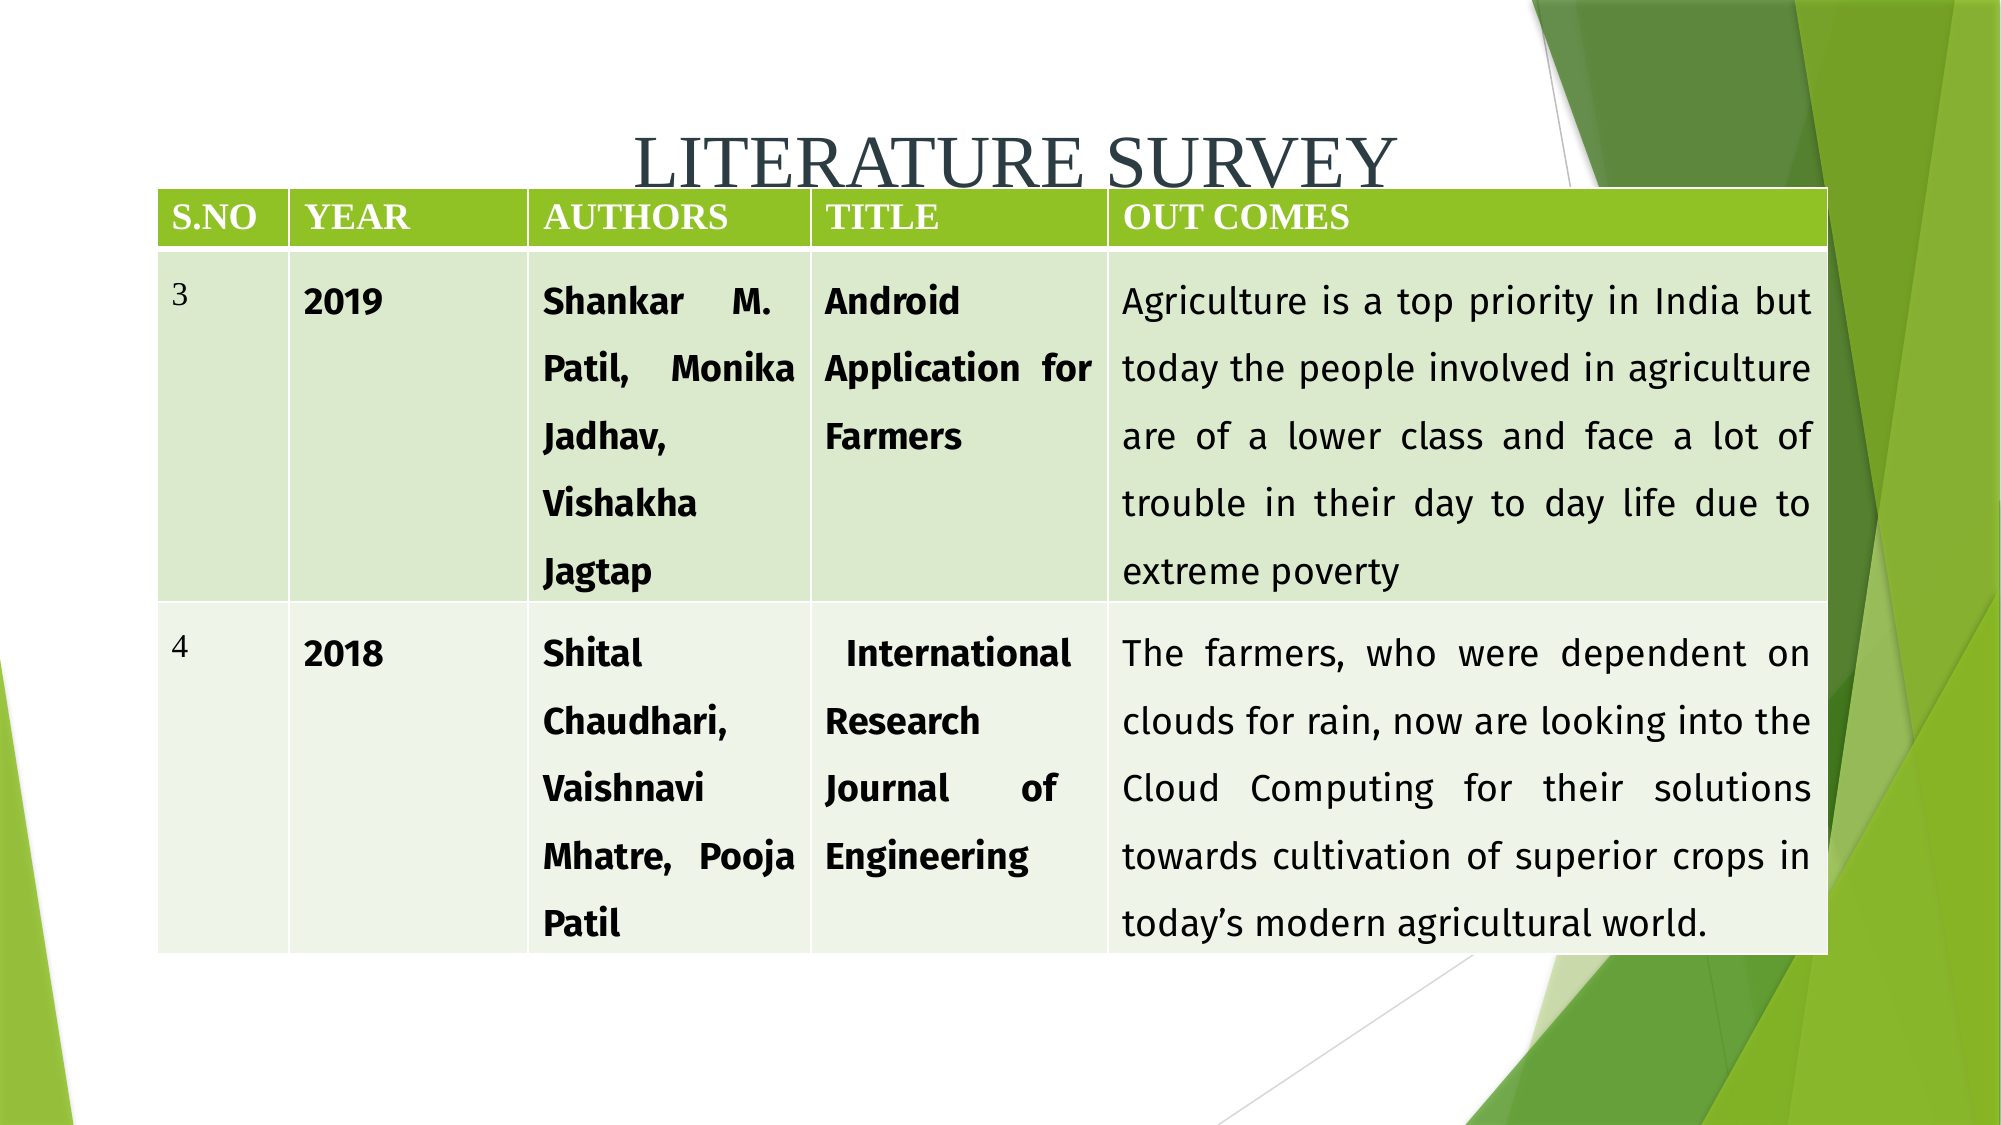

LITERATURE SURVEY
| S.NO | YEAR | AUTHORS | TITLE | OUT COMES |
| --- | --- | --- | --- | --- |
| 3 | 2019 | Shankar M. Patil, Monika Jadhav, Vishakha Jagtap | Android Application for Farmers | Agriculture is a top priority in India but today the people involved in agriculture are of a lower class and face a lot of trouble in their day to day life due to extreme poverty |
| 4 | 2018 | Shital Chaudhari, Vaishnavi Mhatre, Pooja Patil | International Research Journal of Engineering | The farmers, who were dependent on clouds for rain, now are looking into the Cloud Computing for their solutions towards cultivation of superior crops in today’s modern agricultural world. |